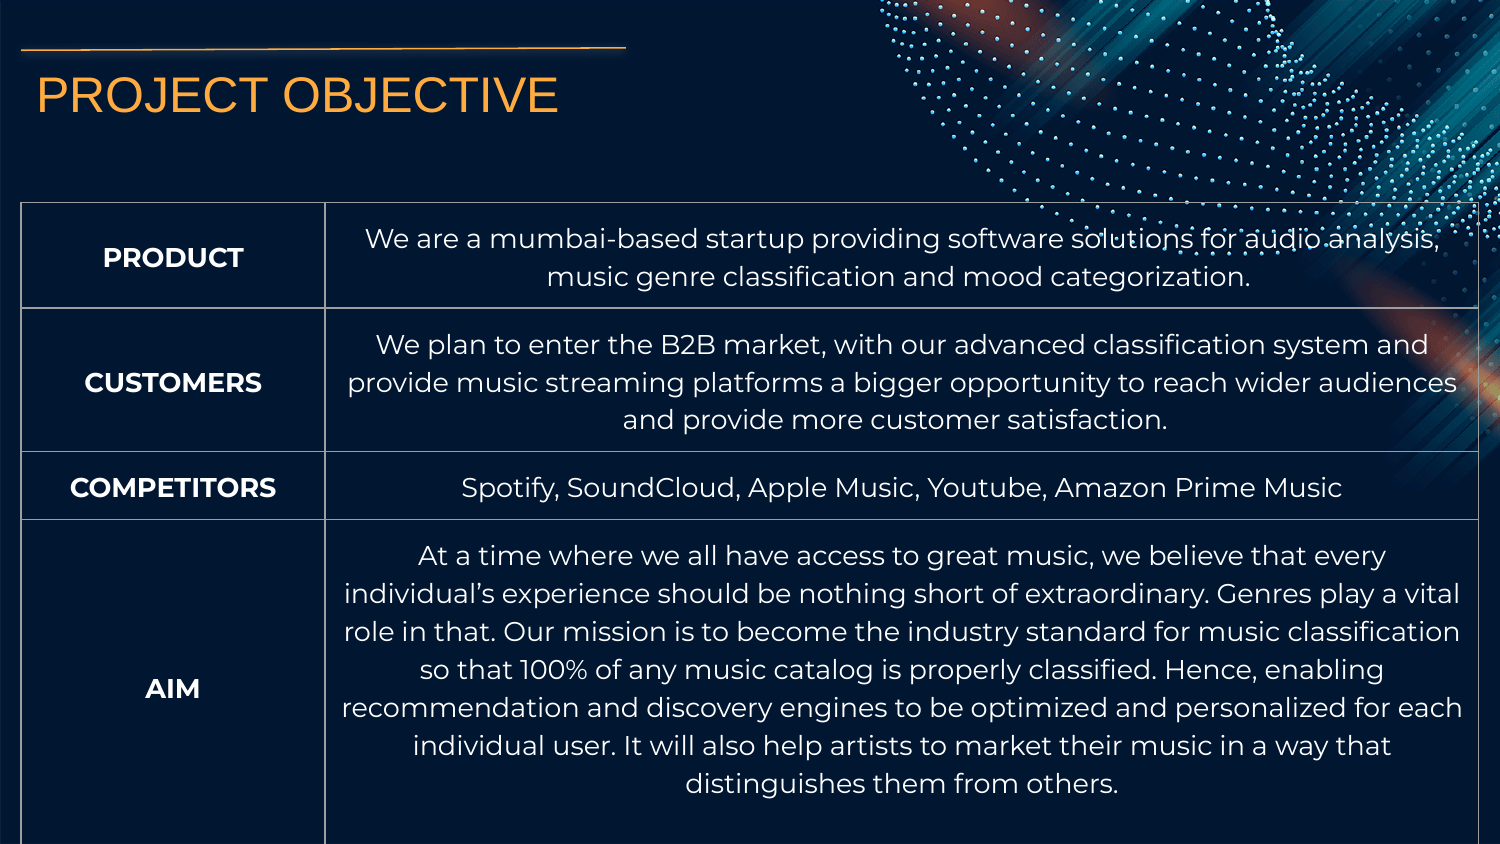

# PROJECT OBJECTIVE
| PRODUCT | We are a mumbai-based startup providing software solutions for audio analysis, music genre classification and mood categorization. |
| --- | --- |
| CUSTOMERS | We plan to enter the B2B market, with our advanced classification system and provide music streaming platforms a bigger opportunity to reach wider audiences and provide more customer satisfaction. |
| COMPETITORS | Spotify, SoundCloud, Apple Music, Youtube, Amazon Prime Music |
| AIM | At a time where we all have access to great music, we believe that every individual’s experience should be nothing short of extraordinary. Genres play a vital role in that. Our mission is to become the industry standard for music classification so that 100% of any music catalog is properly classified. Hence, enabling recommendation and discovery engines to be optimized and personalized for each individual user. It will also help artists to market their music in a way that distinguishes them from others. |